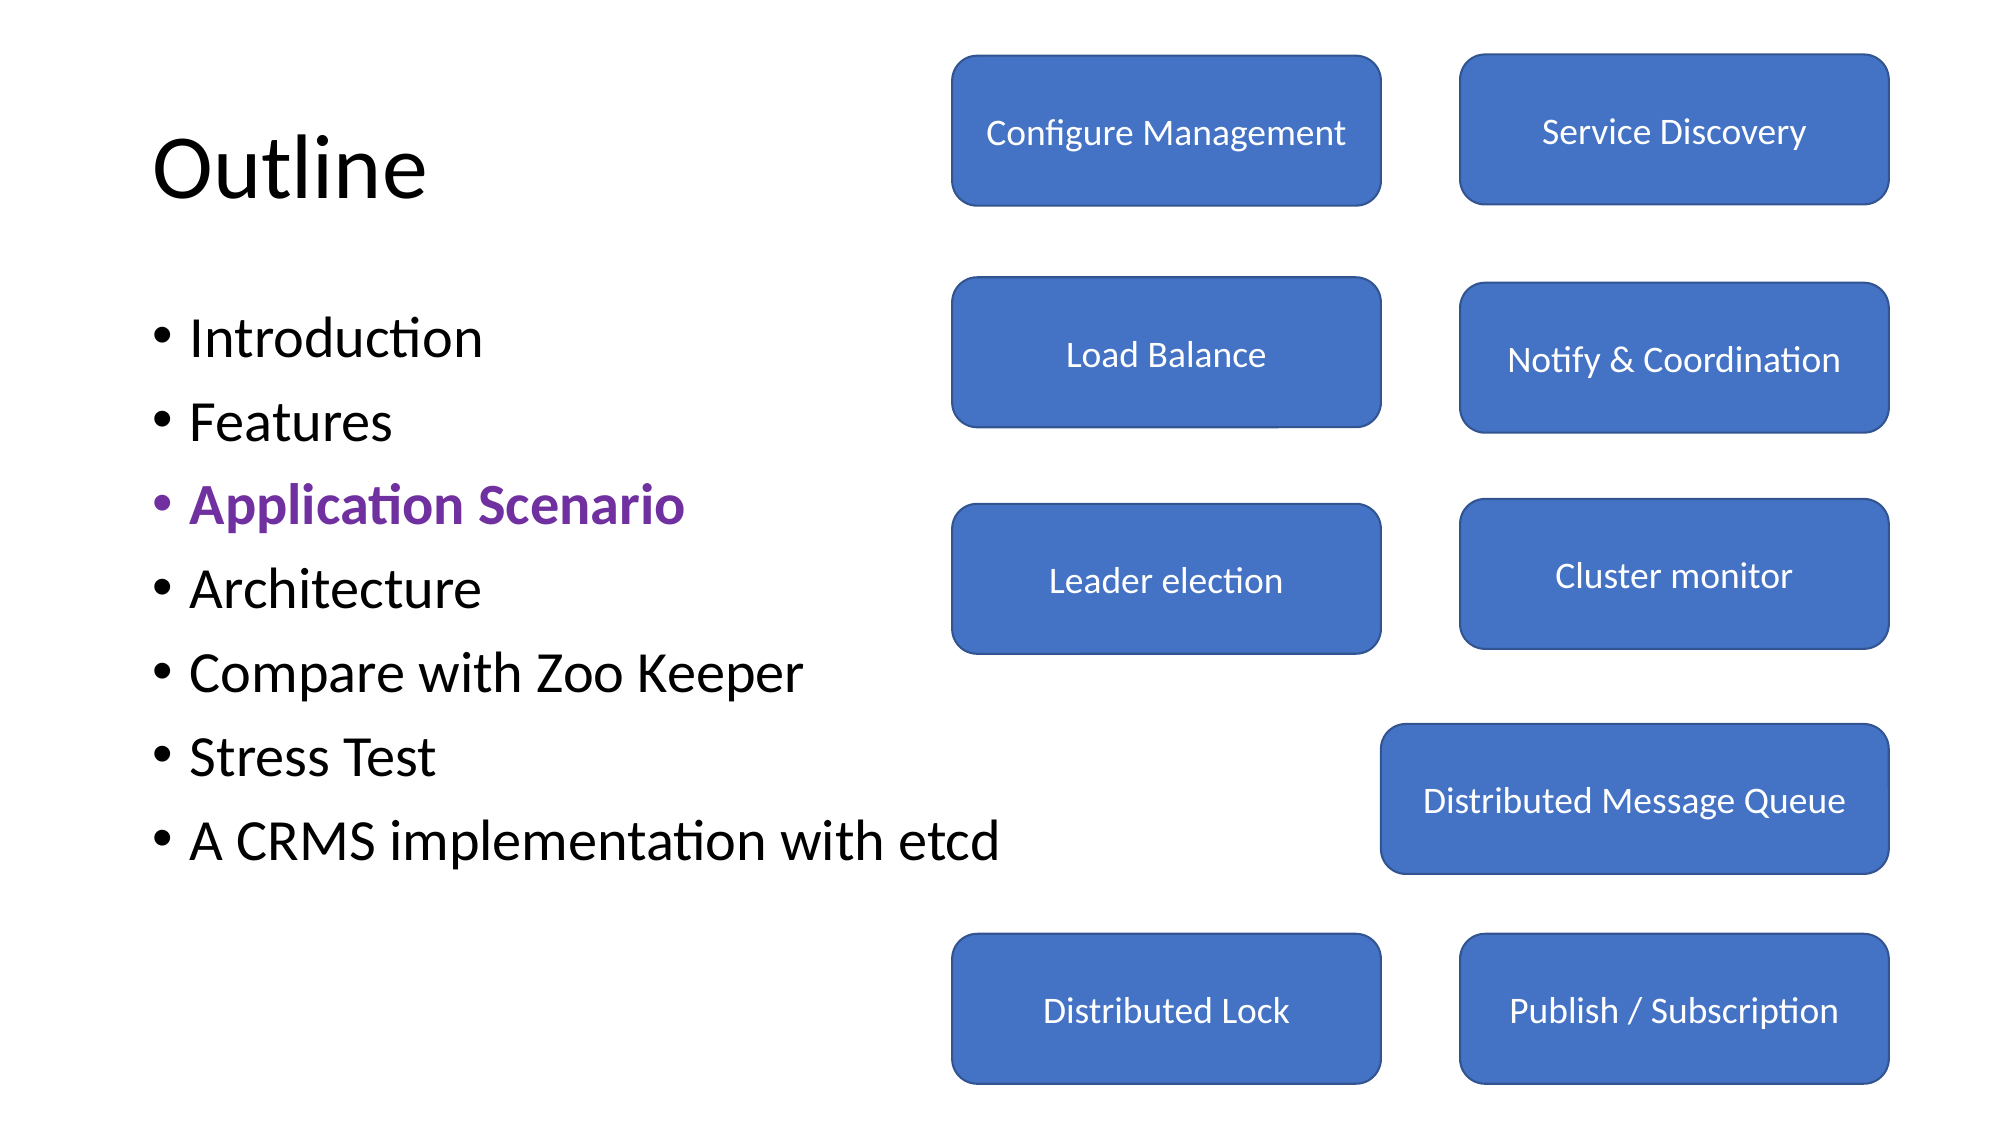

Service Discovery
Configure Management
# Outline
Load Balance
Notify & Coordination
Introduction
Features
Application Scenario
Architecture
Compare with Zoo Keeper
Stress Test
A CRMS implementation with etcd
Cluster monitor
Leader election
Distributed Message Queue
Distributed Lock
Publish / Subscription